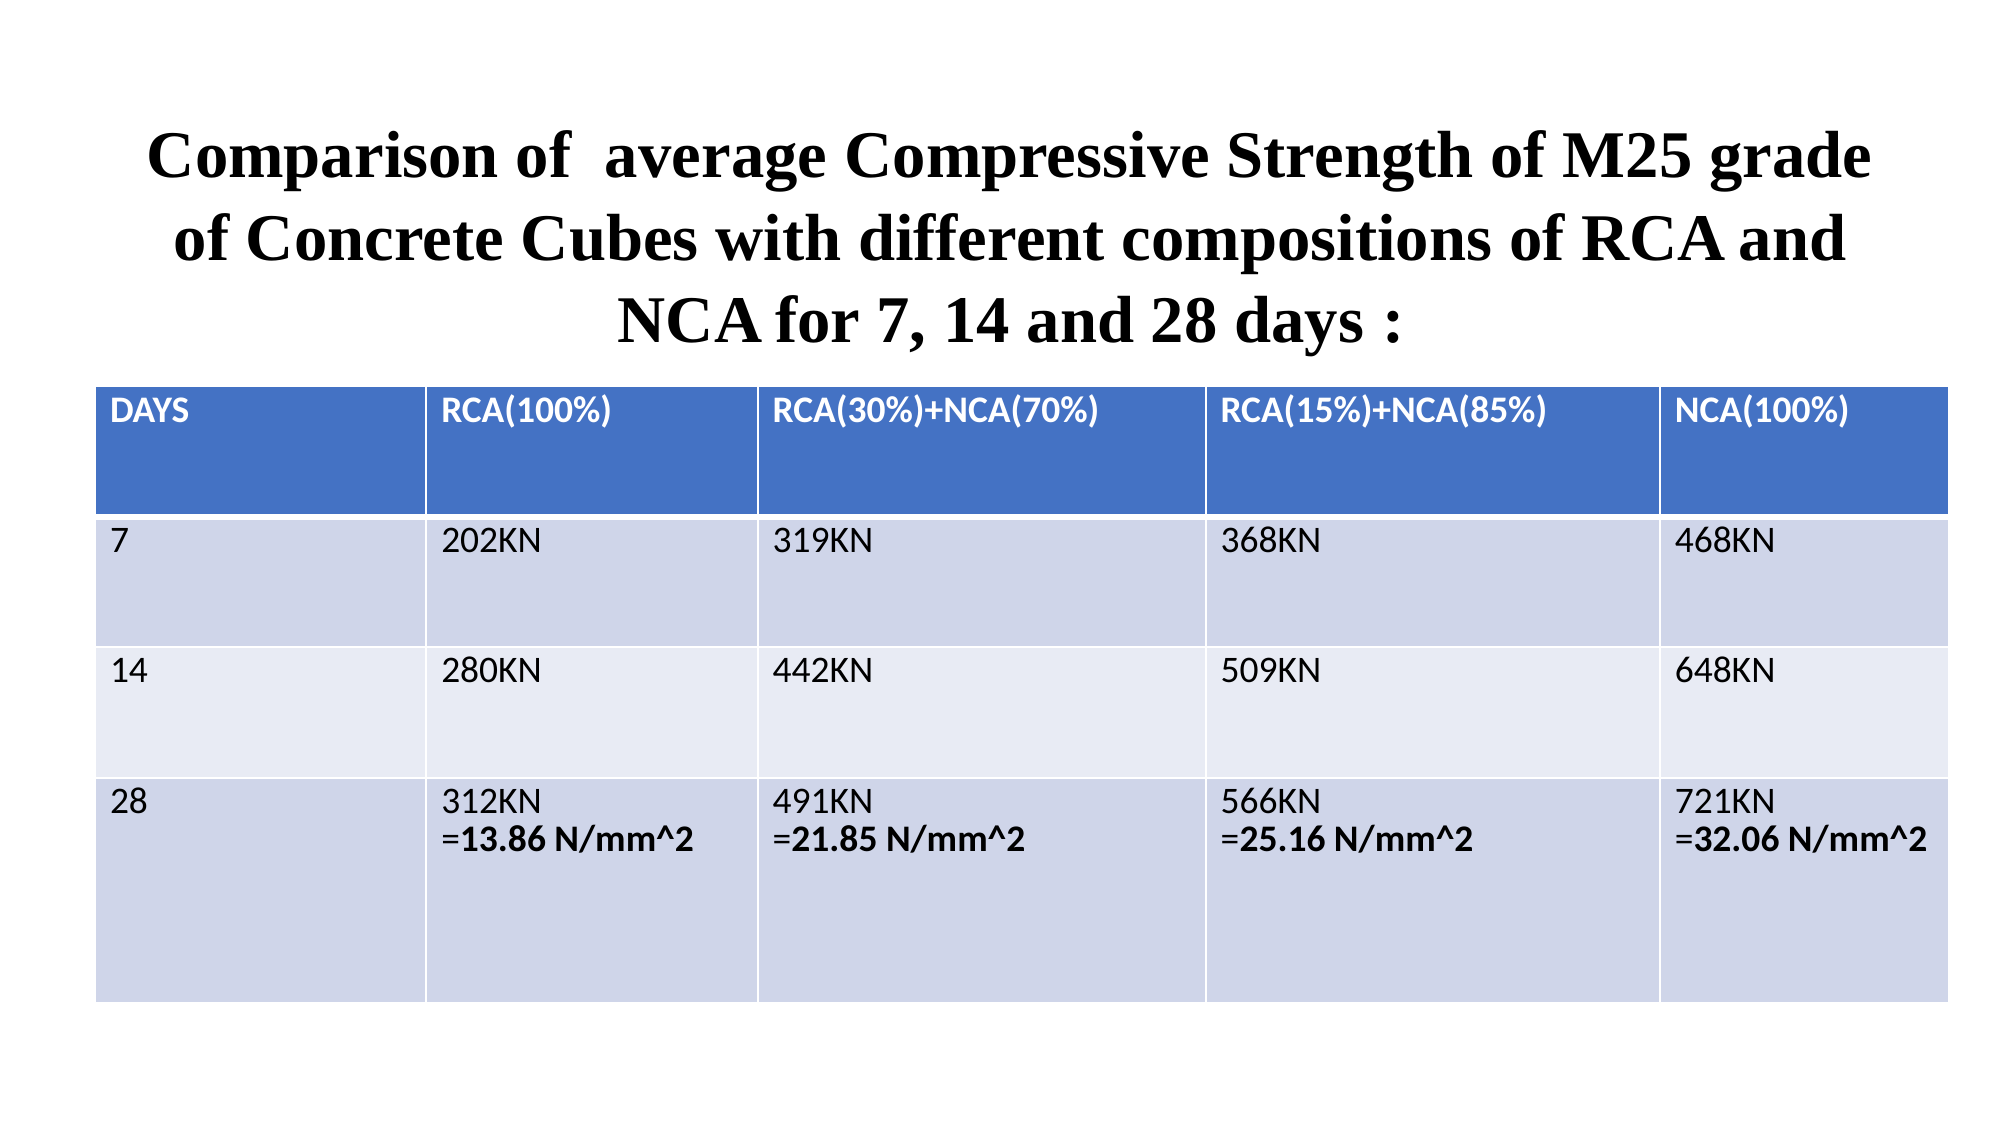

Comparison of  average Compressive Strength of M25 grade of Concrete Cubes with different compositions of RCA and NCA for 7, 14 and 28 days :

| DAYS | RCA(100%) | RCA(30%)+NCA(70%) | RCA(15%)+NCA(85%) | NCA(100%) |
| --- | --- | --- | --- | --- |
| 7 | 202KN | 319KN | 368KN | 468KN |
| 14 | 280KN | 442KN | 509KN | 648KN |
| 28 | 312KN =13.86 N/mm^2 | 491KN =21.85 N/mm^2 | 566KN =25.16 N/mm^2 | 721KN =32.06 N/mm^2 |